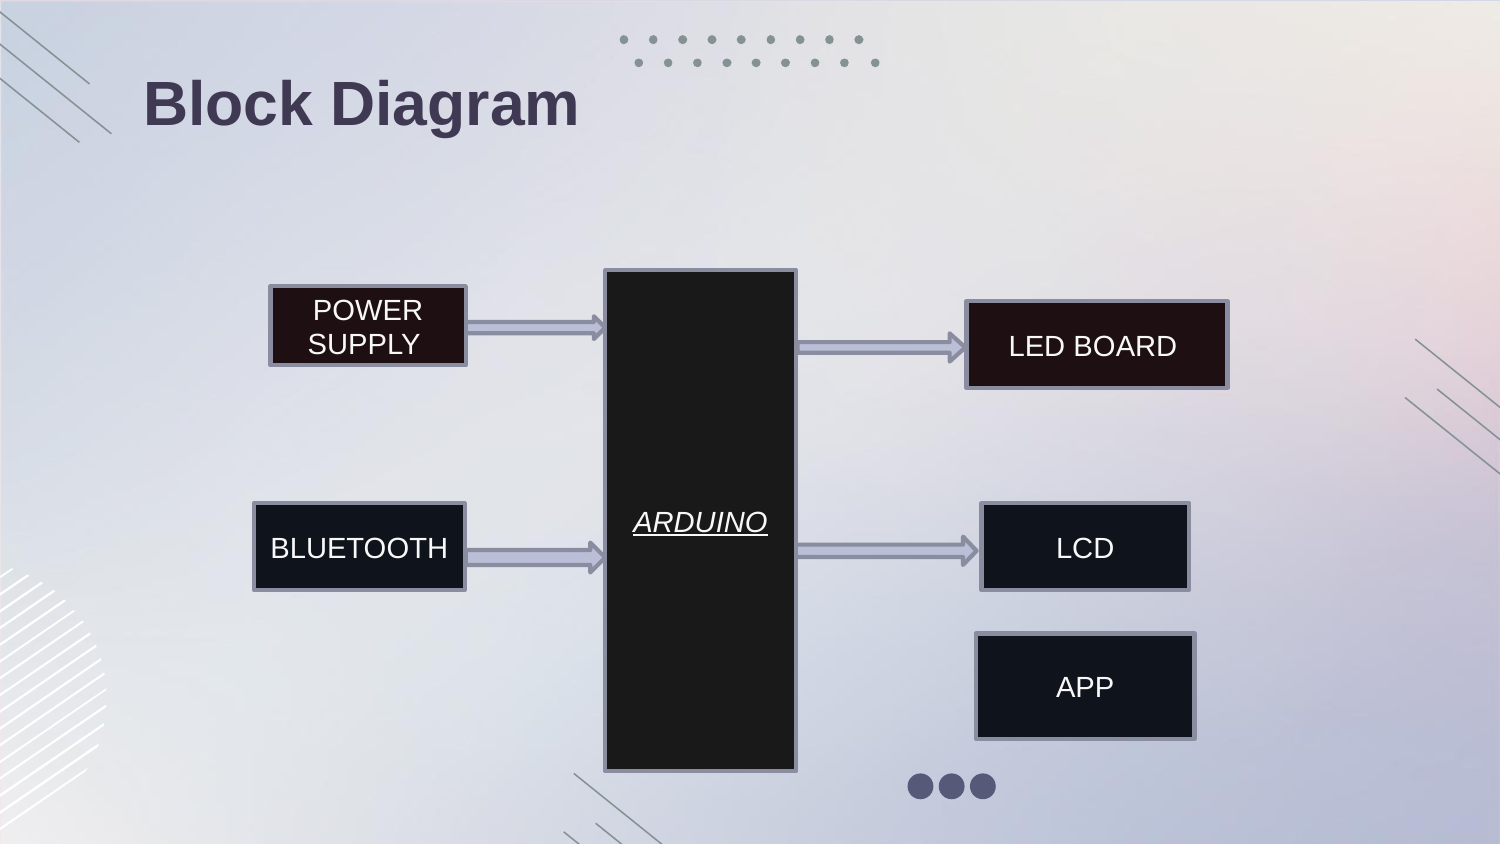

# Block Diagram

ARDUINO

POWER SUPPLY
LED BOARD

LCD
BLUETOOTH

APP